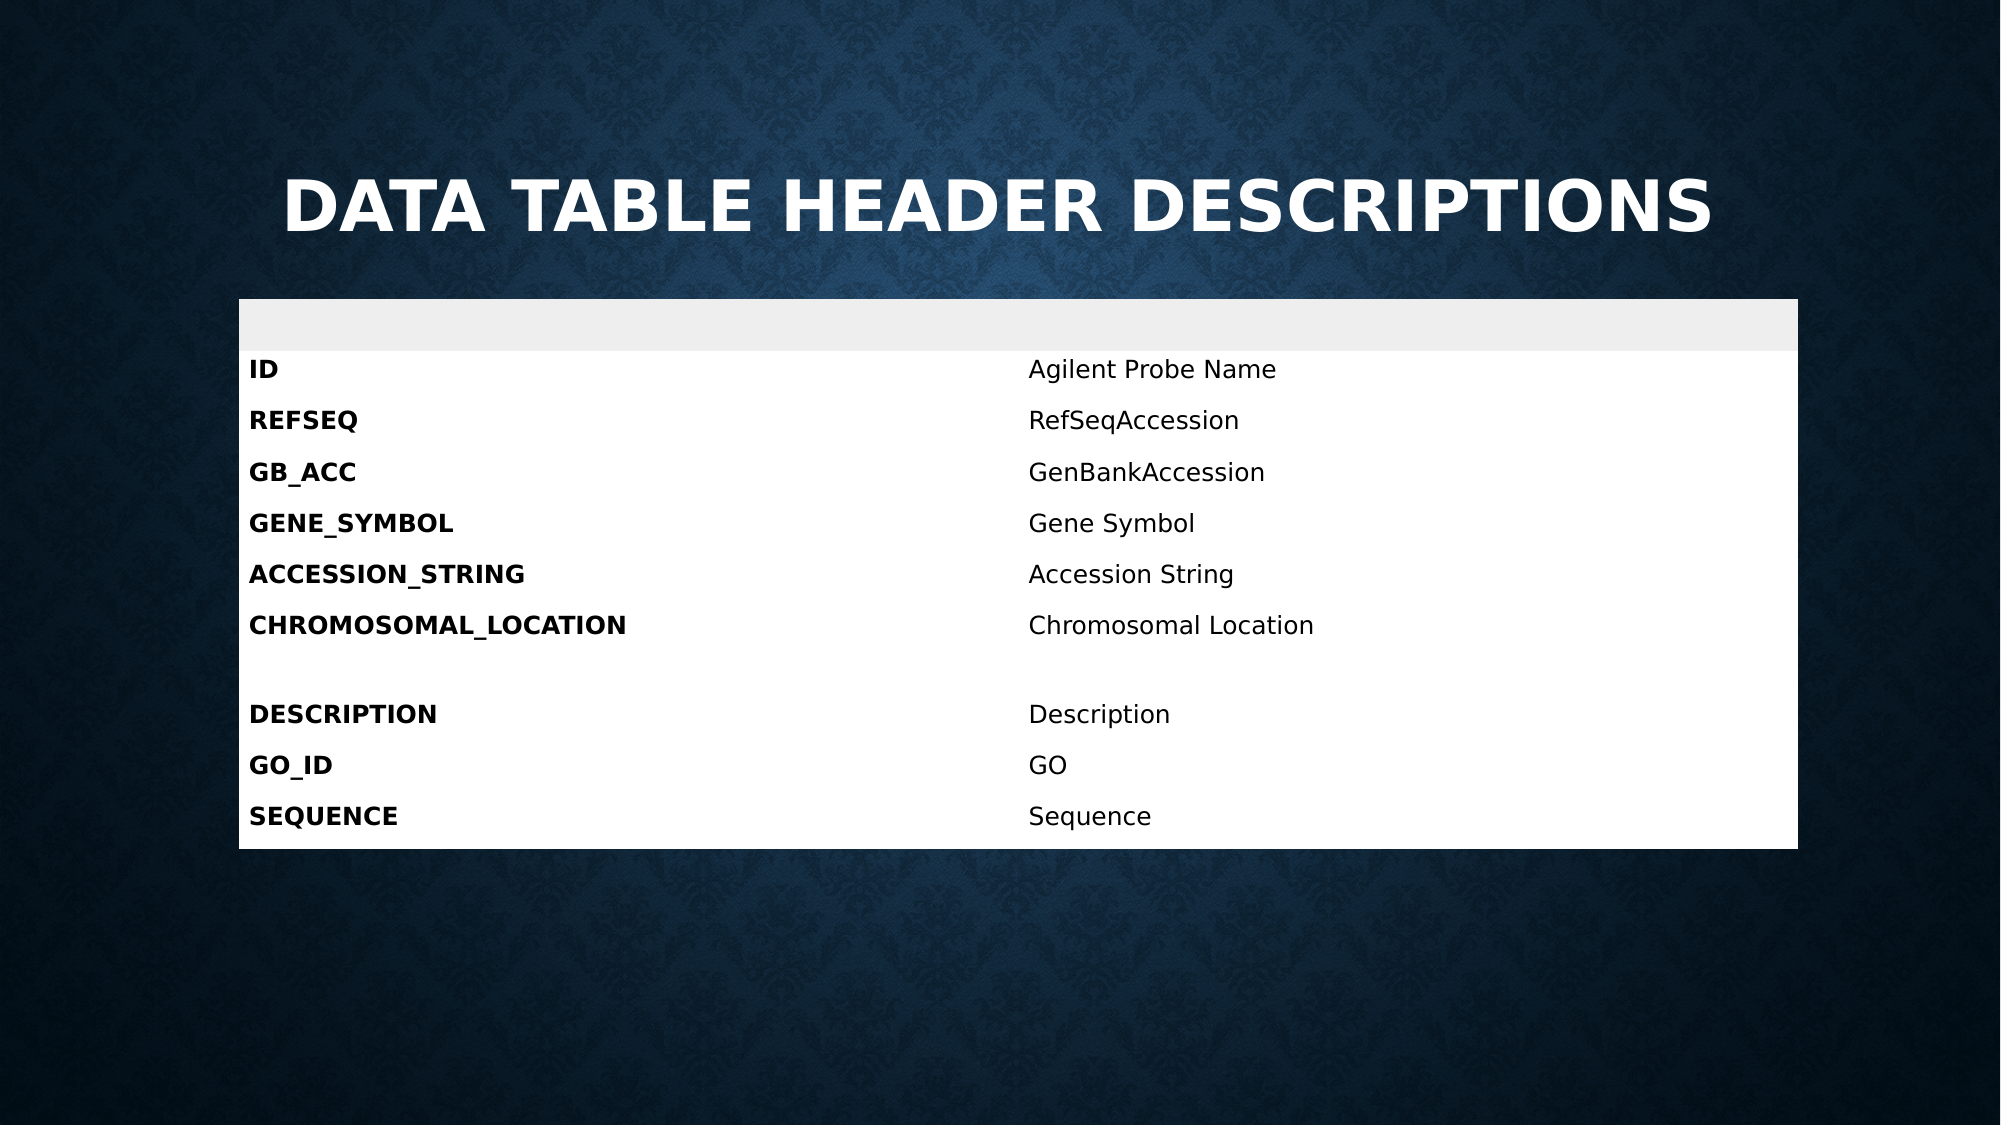

# Data table header descriptions
|  |  |
| --- | --- |
| ID | Agilent Probe Name |
| REFSEQ | RefSeqAccession |
| GB\_ACC | GenBankAccession |
| GENE\_SYMBOL | Gene Symbol |
| ACCESSION\_STRING | Accession String |
| CHROMOSOMAL\_LOCATION | Chromosomal Location |
| DESCRIPTION | Description |
| GO\_ID | GO |
| SEQUENCE | Sequence |